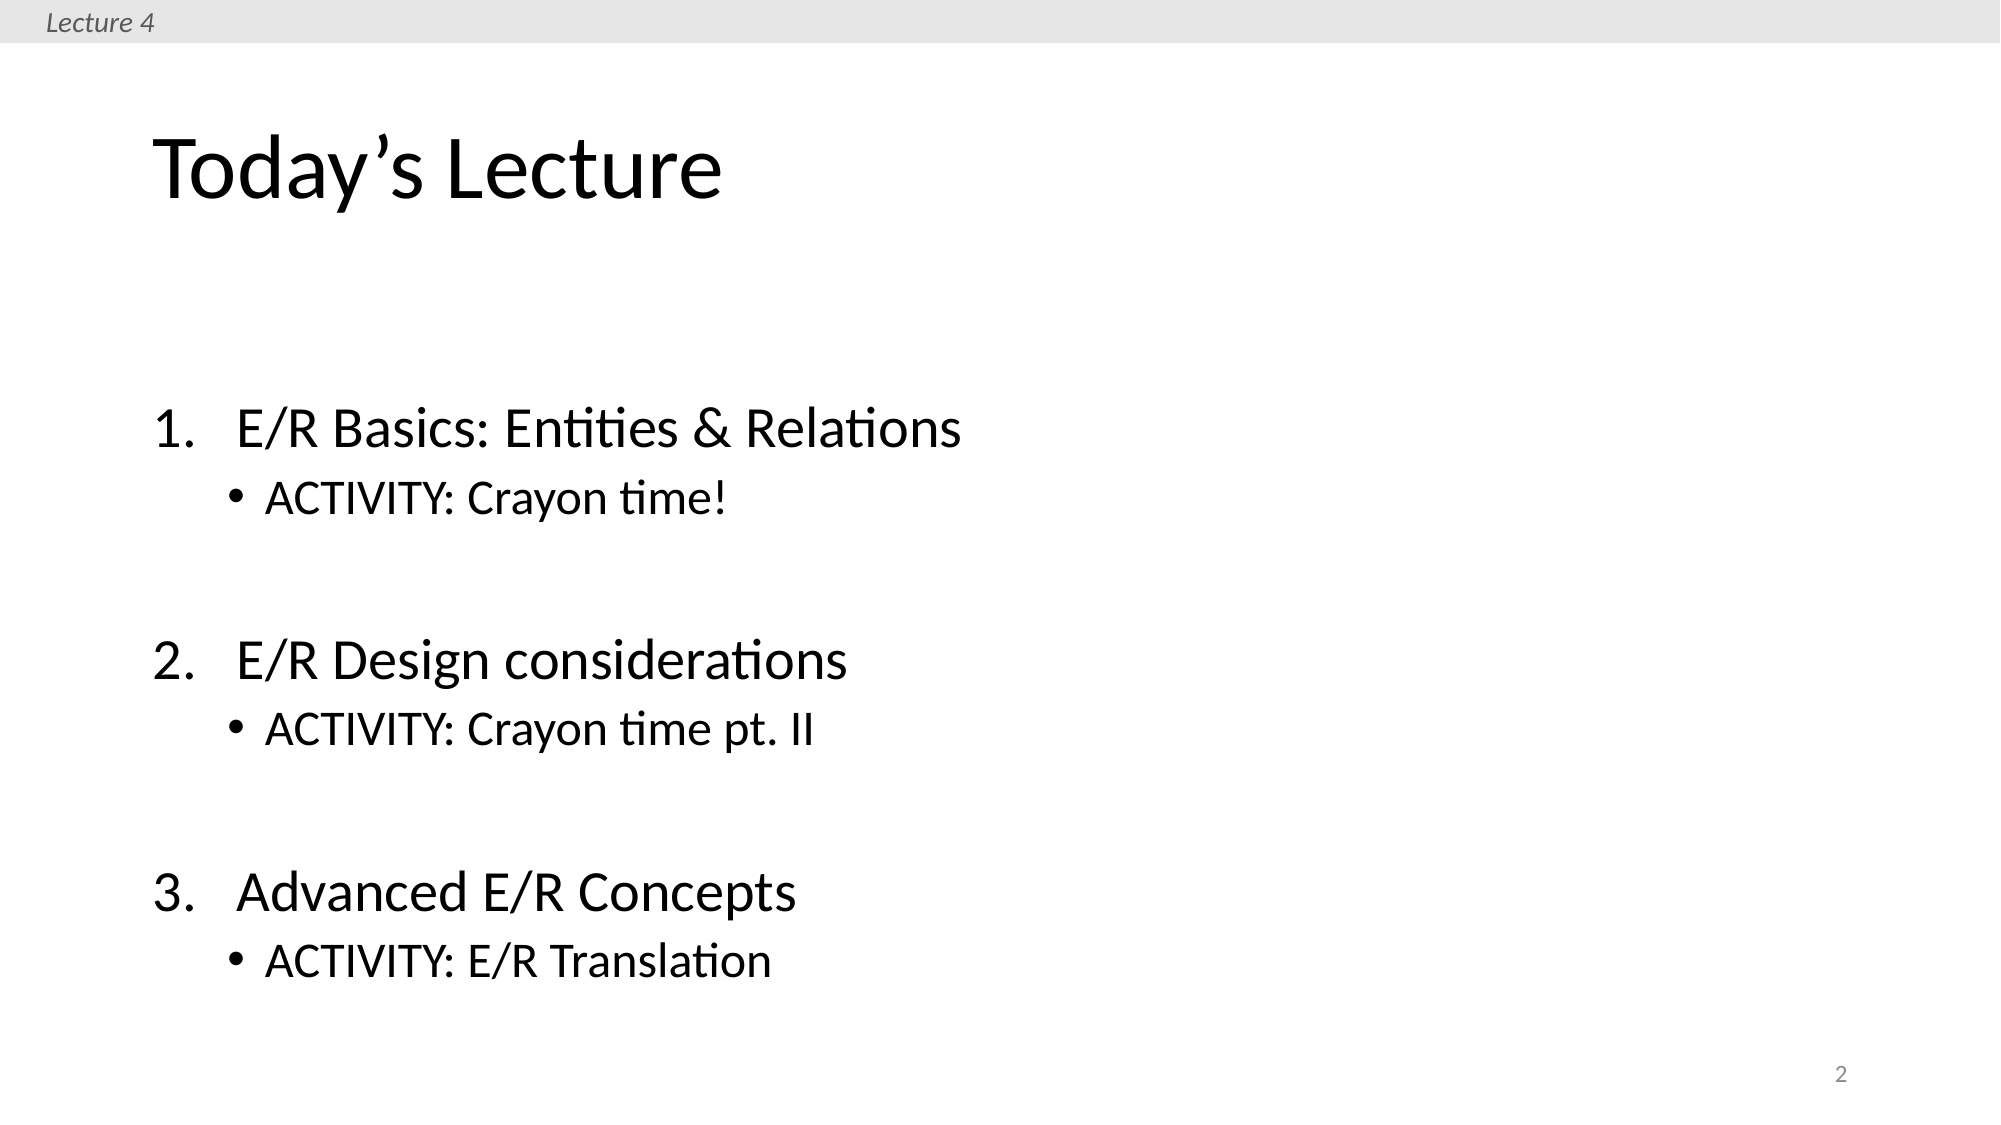

Lecture 4
# Today’s Lecture

E/R Basics: Entities & Relations
ACTIVITY: Crayon time!

E/R Design considerations
ACTIVITY: Crayon time pt. II

Advanced E/R Concepts
ACTIVITY: E/R Translation

2